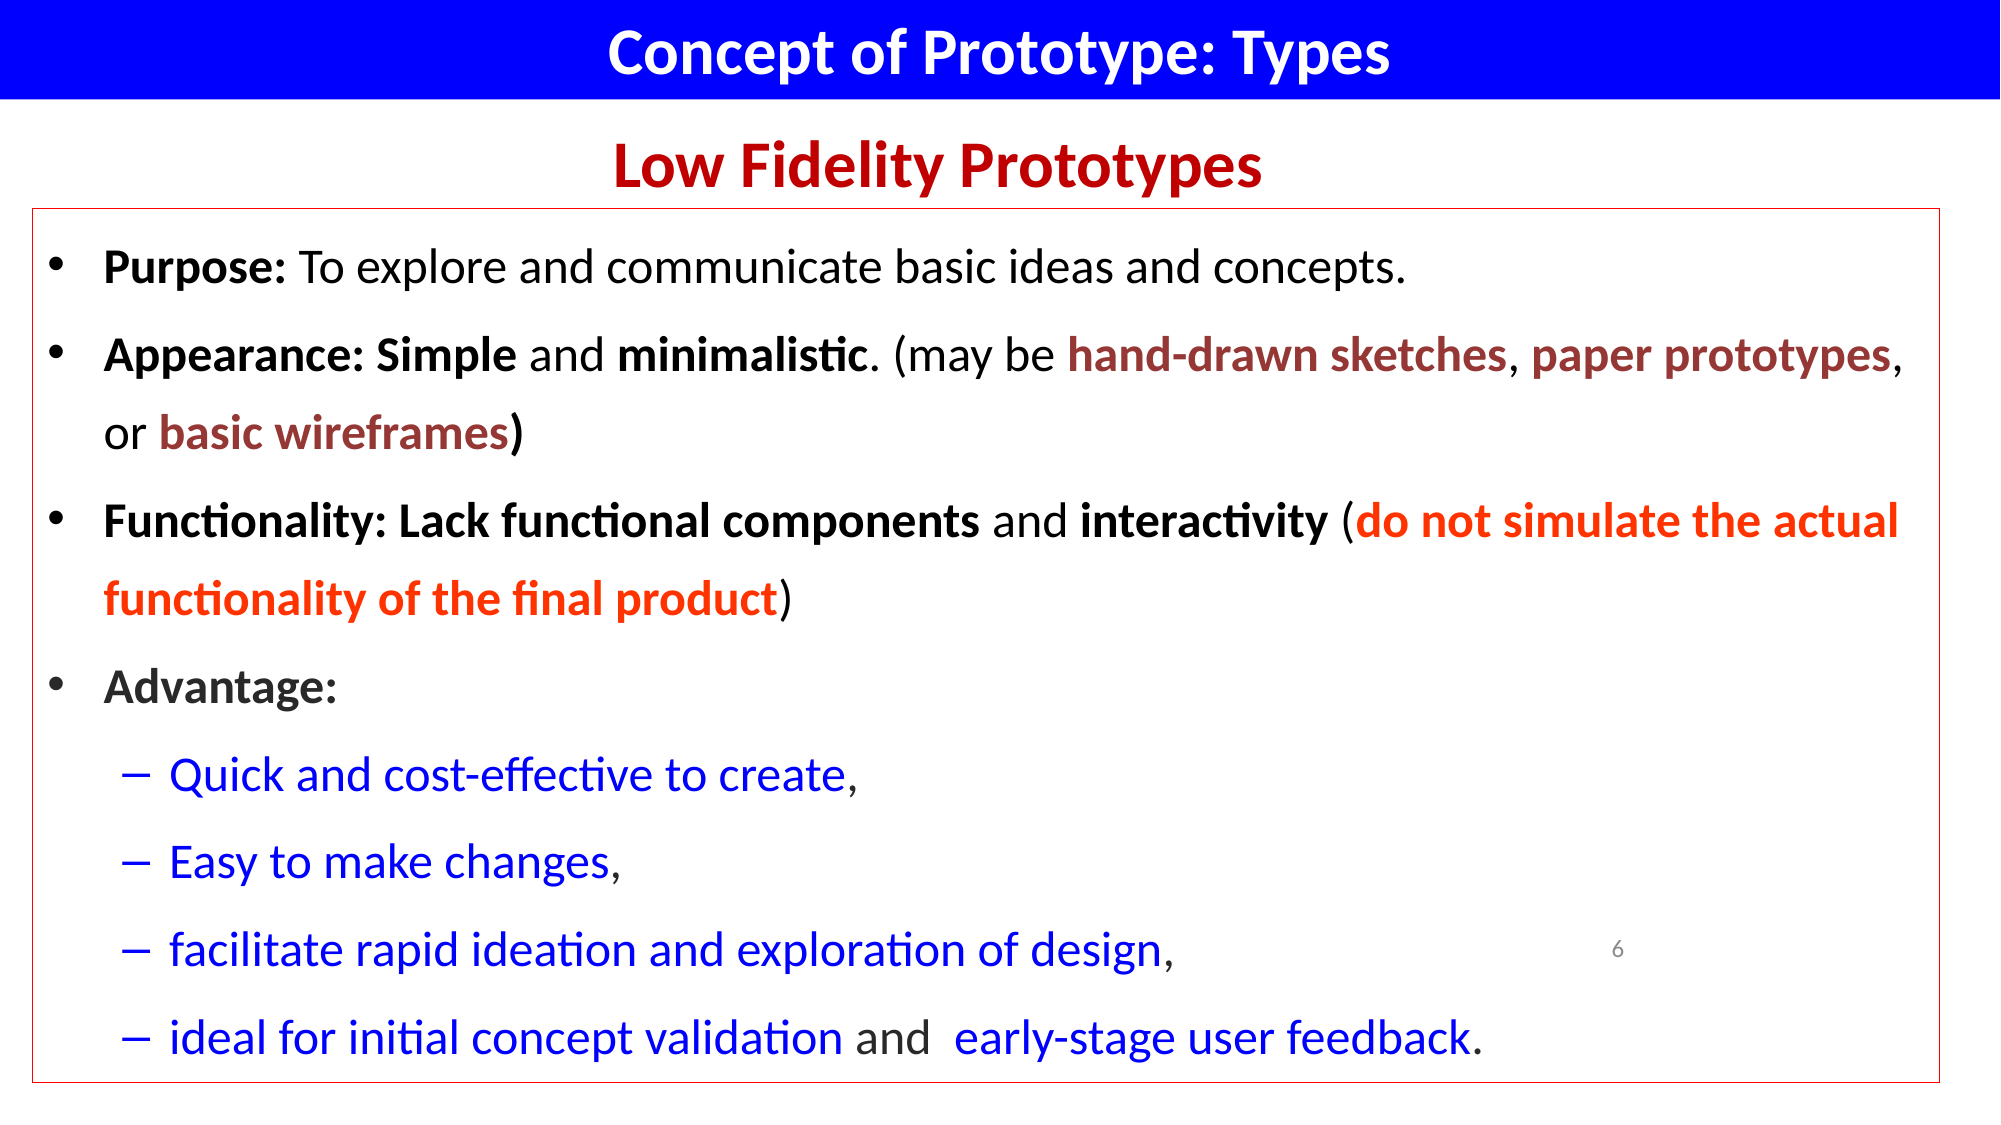

# Concept of Prototype: Types
Low Fidelity Prototypes
Purpose: To explore and communicate basic ideas and concepts.
Appearance: Simple and minimalistic. (may be hand-drawn sketches, paper prototypes, or basic wireframes)
Functionality: Lack functional components and interactivity (do not simulate the actual functionality of the final product)
Advantage:
Quick and cost-effective to create,
Easy to make changes,
facilitate rapid ideation and exploration of design,
ideal for initial concept validation and  early-stage user feedback.

6